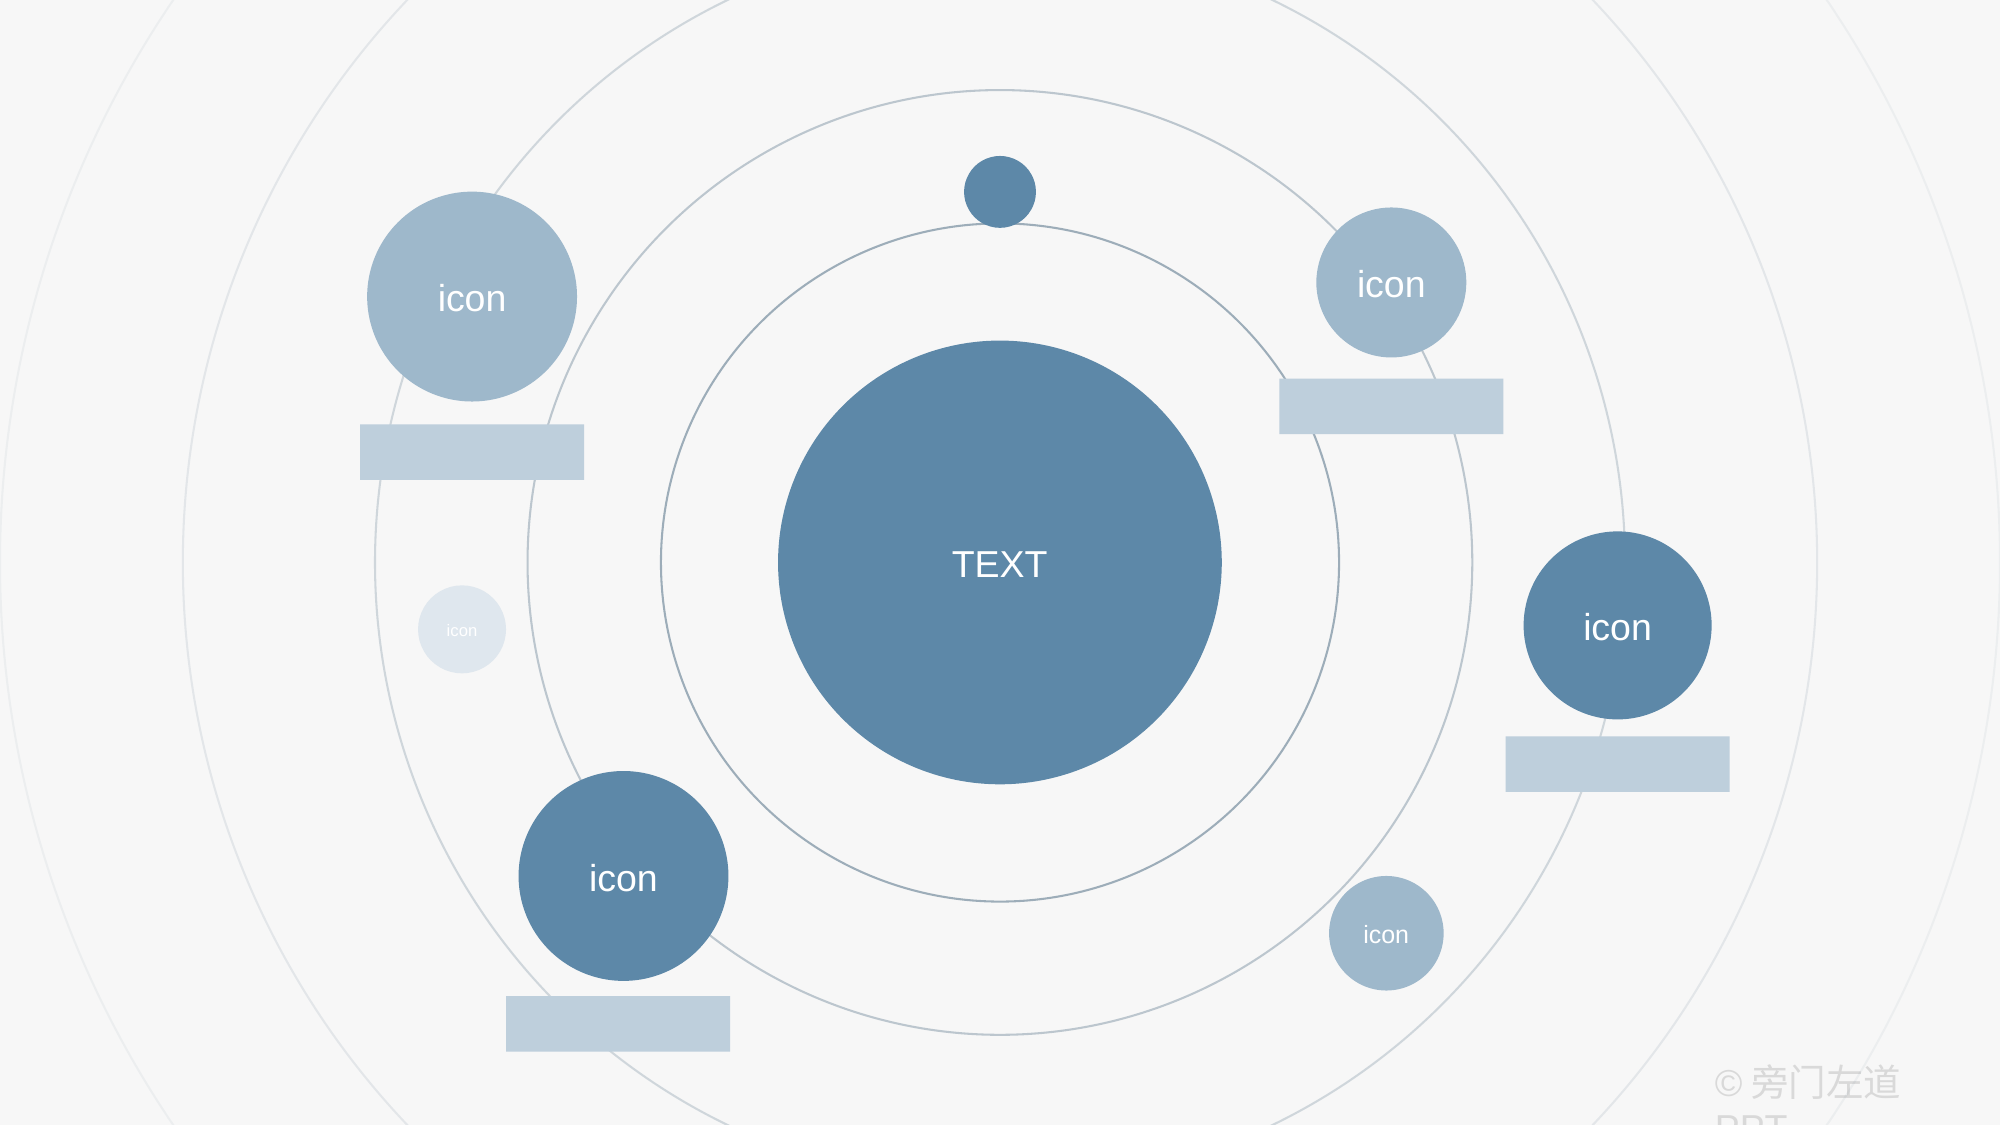

icon
icon

TEXT

icon
icon

icon
icon